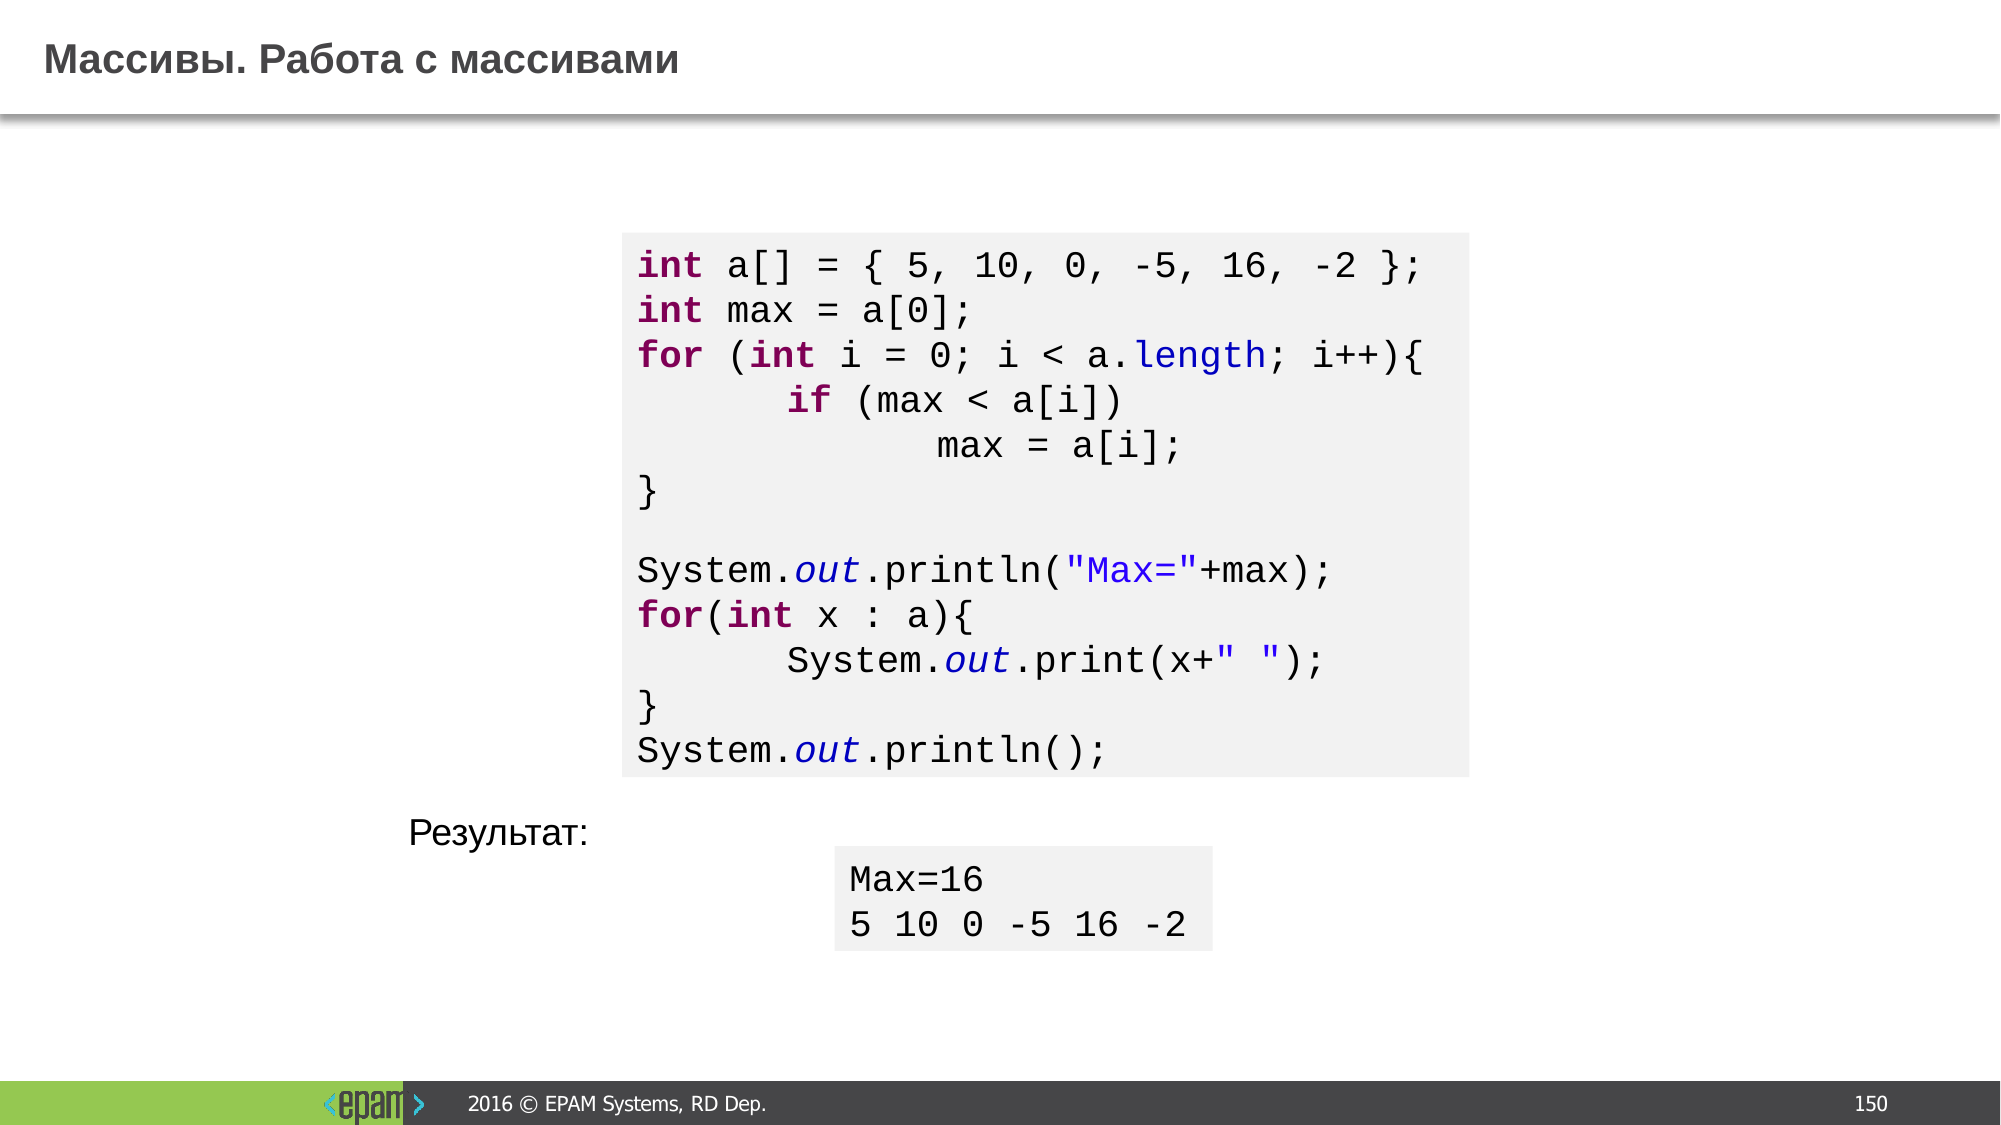

# Массивы. Работа с массивами

int a[] = { 5, 10, 0, -5, 16, -2 };
int max = a[0];
for (int i = 0; i < a.length; i++){
	if (max < a[i])
		max = a[i];
}

System.out.println("Max="+max);
for(int x : a){
	System.out.print(x+" ");
}
System.out.println();
Результат:
Max=16
5 10 0 -5 16 -2
2016 © EPAM Systems, RD Dep.
150